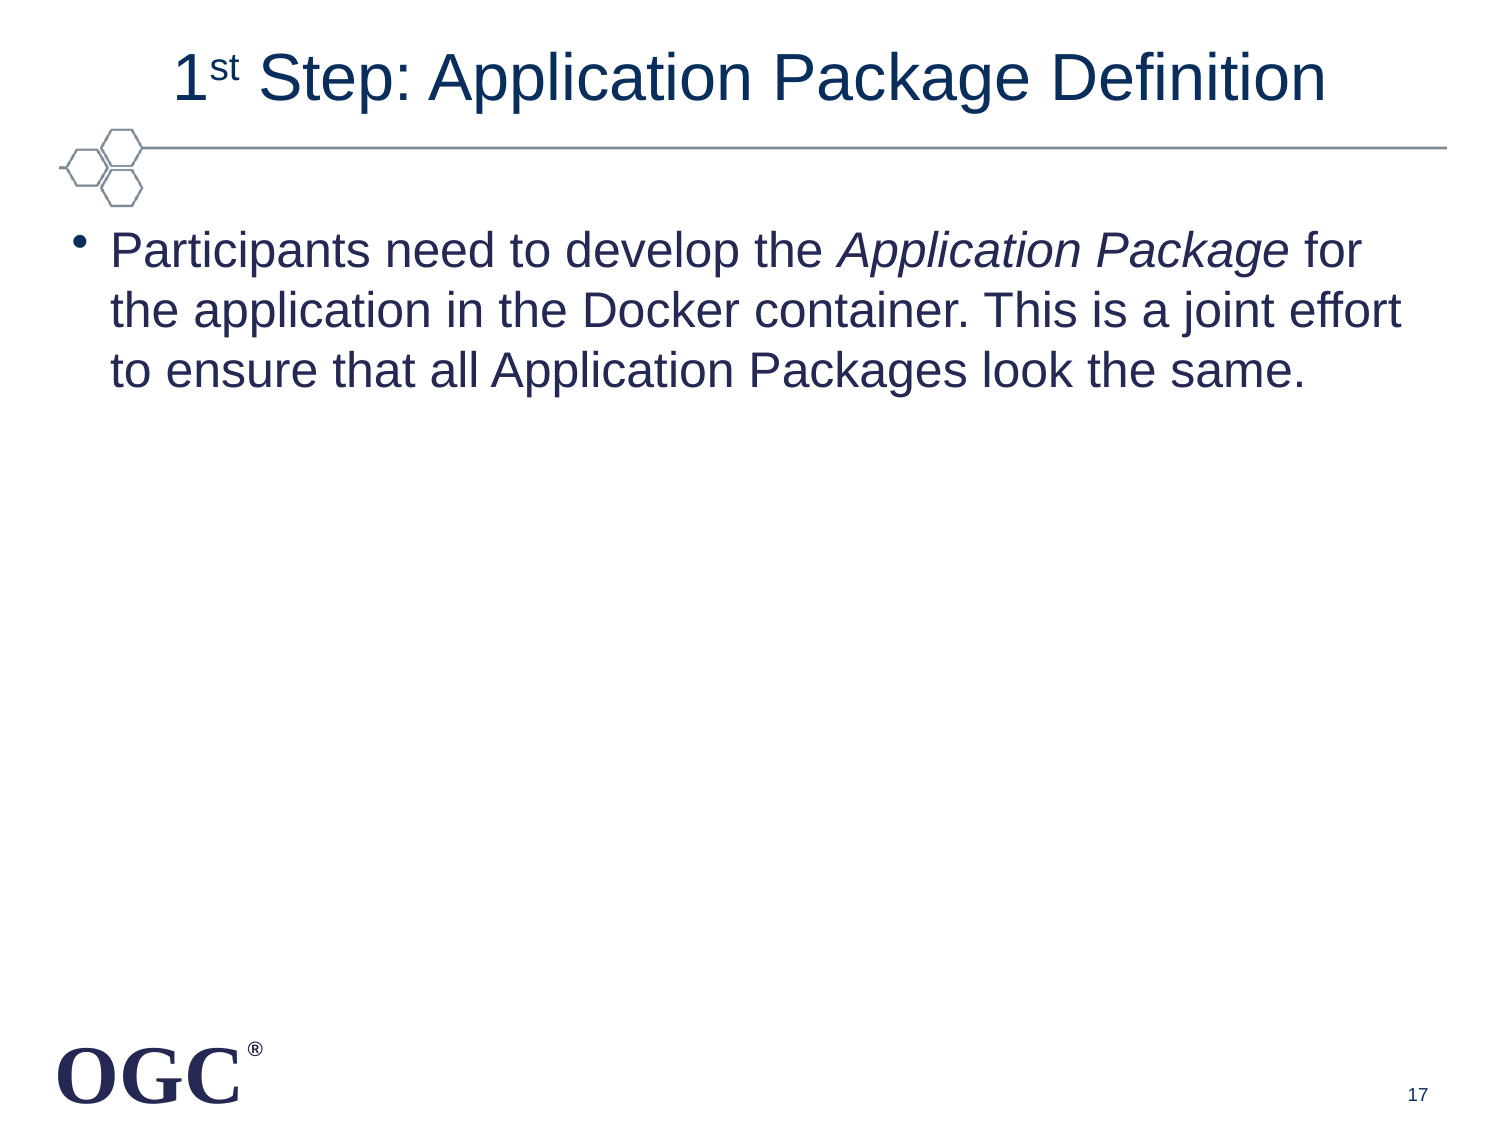

# 1st Step: Application Package Definition
Participants need to develop the Application Package for the application in the Docker container. This is a joint effort to ensure that all Application Packages look the same.
17